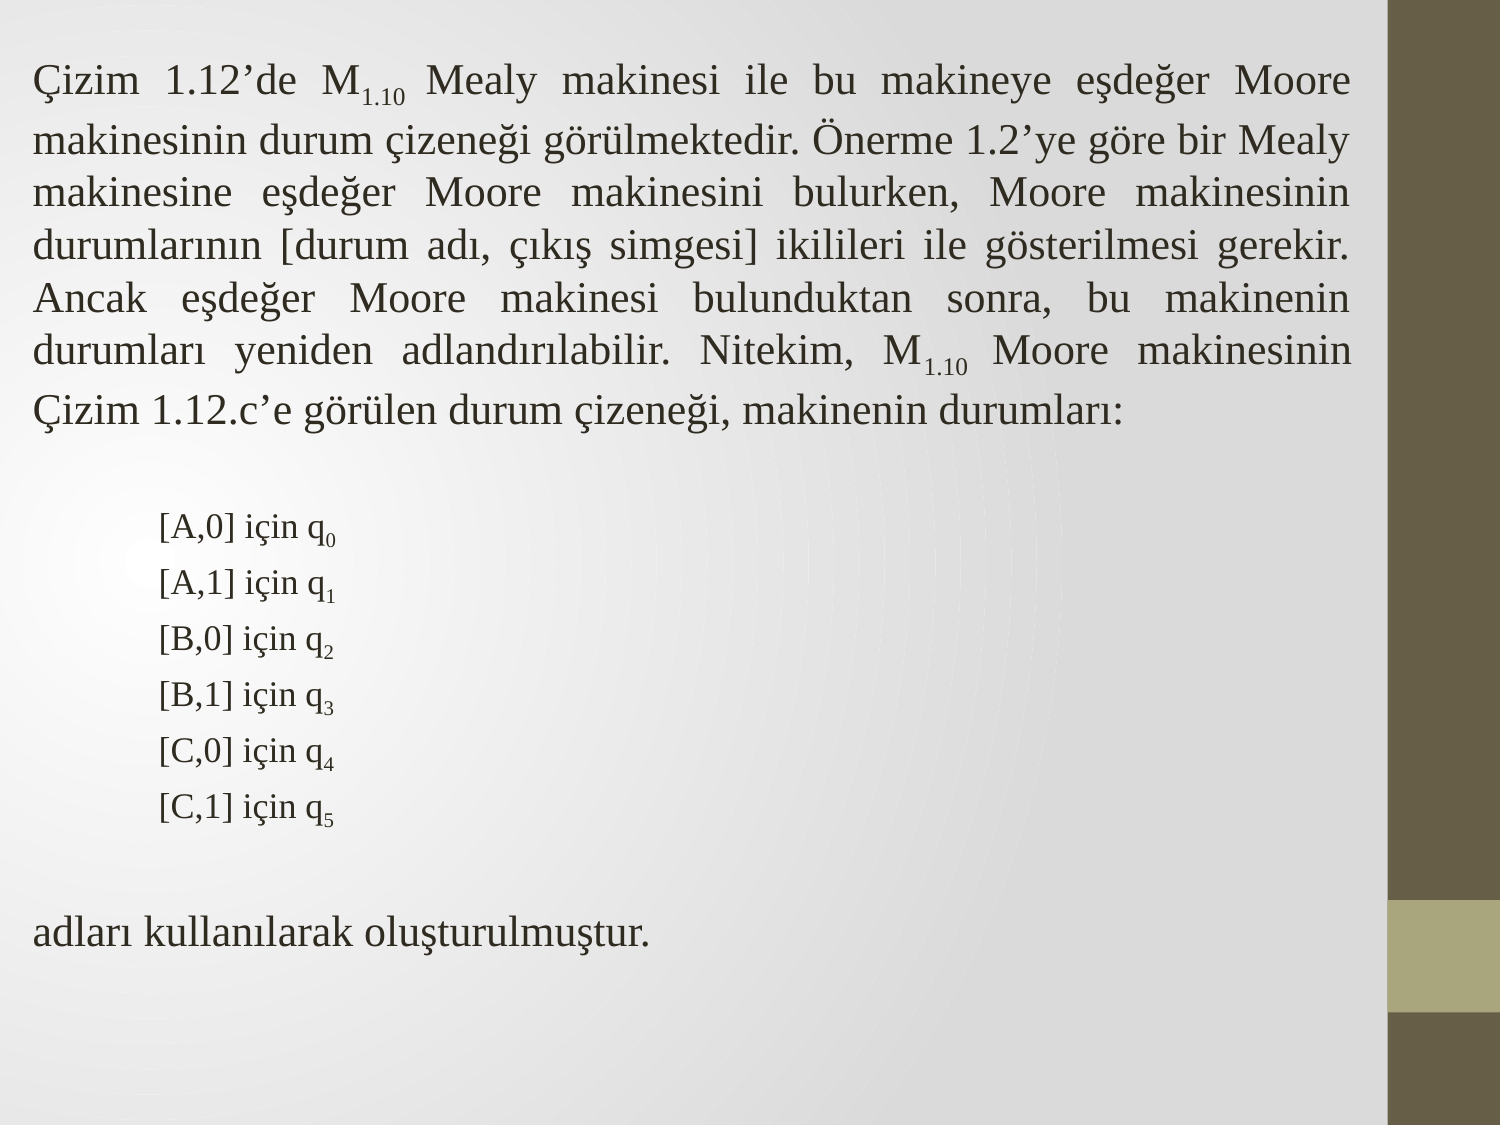

Çizim 1.12’de M1.10 Mealy makinesi ile bu makineye eşdeğer Moore makinesinin durum çizeneği görülmektedir. Önerme 1.2’ye göre bir Mealy makinesine eşdeğer Moore makinesini bulurken, Moore makinesinin durumlarının [durum adı, çıkış simgesi] ikilileri ile gösterilmesi gerekir. Ancak eşdeğer Moore makinesi bulunduktan sonra, bu makinenin durumları yeniden adlandırılabilir. Nitekim, M1.10 Moore makinesinin Çizim 1.12.c’e görülen durum çizeneği, makinenin durumları:

[A,0] için q0
[A,1] için q1
[B,0] için q2
[B,1] için q3
[C,0] için q4
[C,1] için q5

adları kullanılarak oluşturulmuştur.